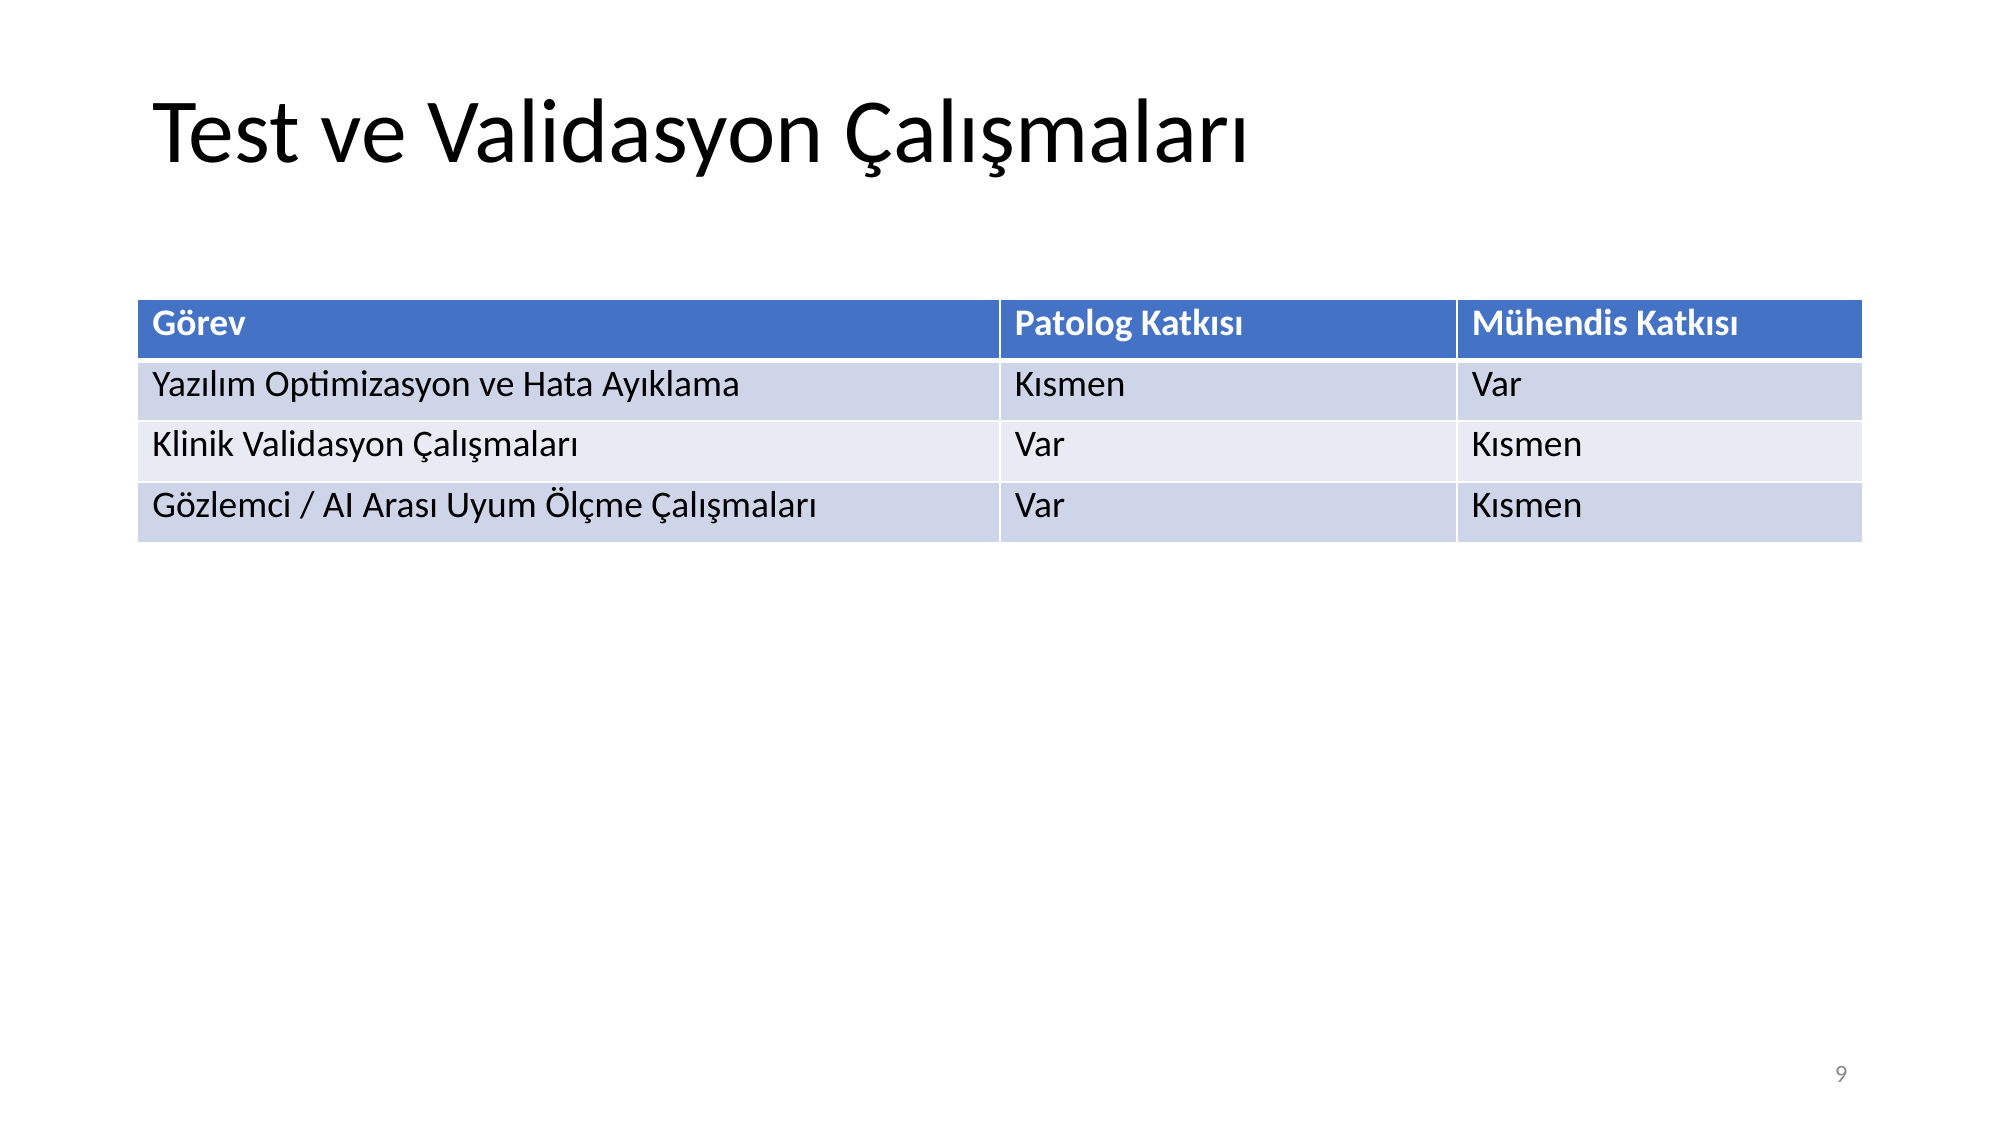

# Test ve Validasyon Çalışmaları
| Görev | Patolog Katkısı | Mühendis Katkısı |
| --- | --- | --- |
| Yazılım Optimizasyon ve Hata Ayıklama | Kısmen | Var |
| Klinik Validasyon Çalışmaları | Var | Kısmen |
| Gözlemci / AI Arası Uyum Ölçme Çalışmaları | Var | Kısmen |
9